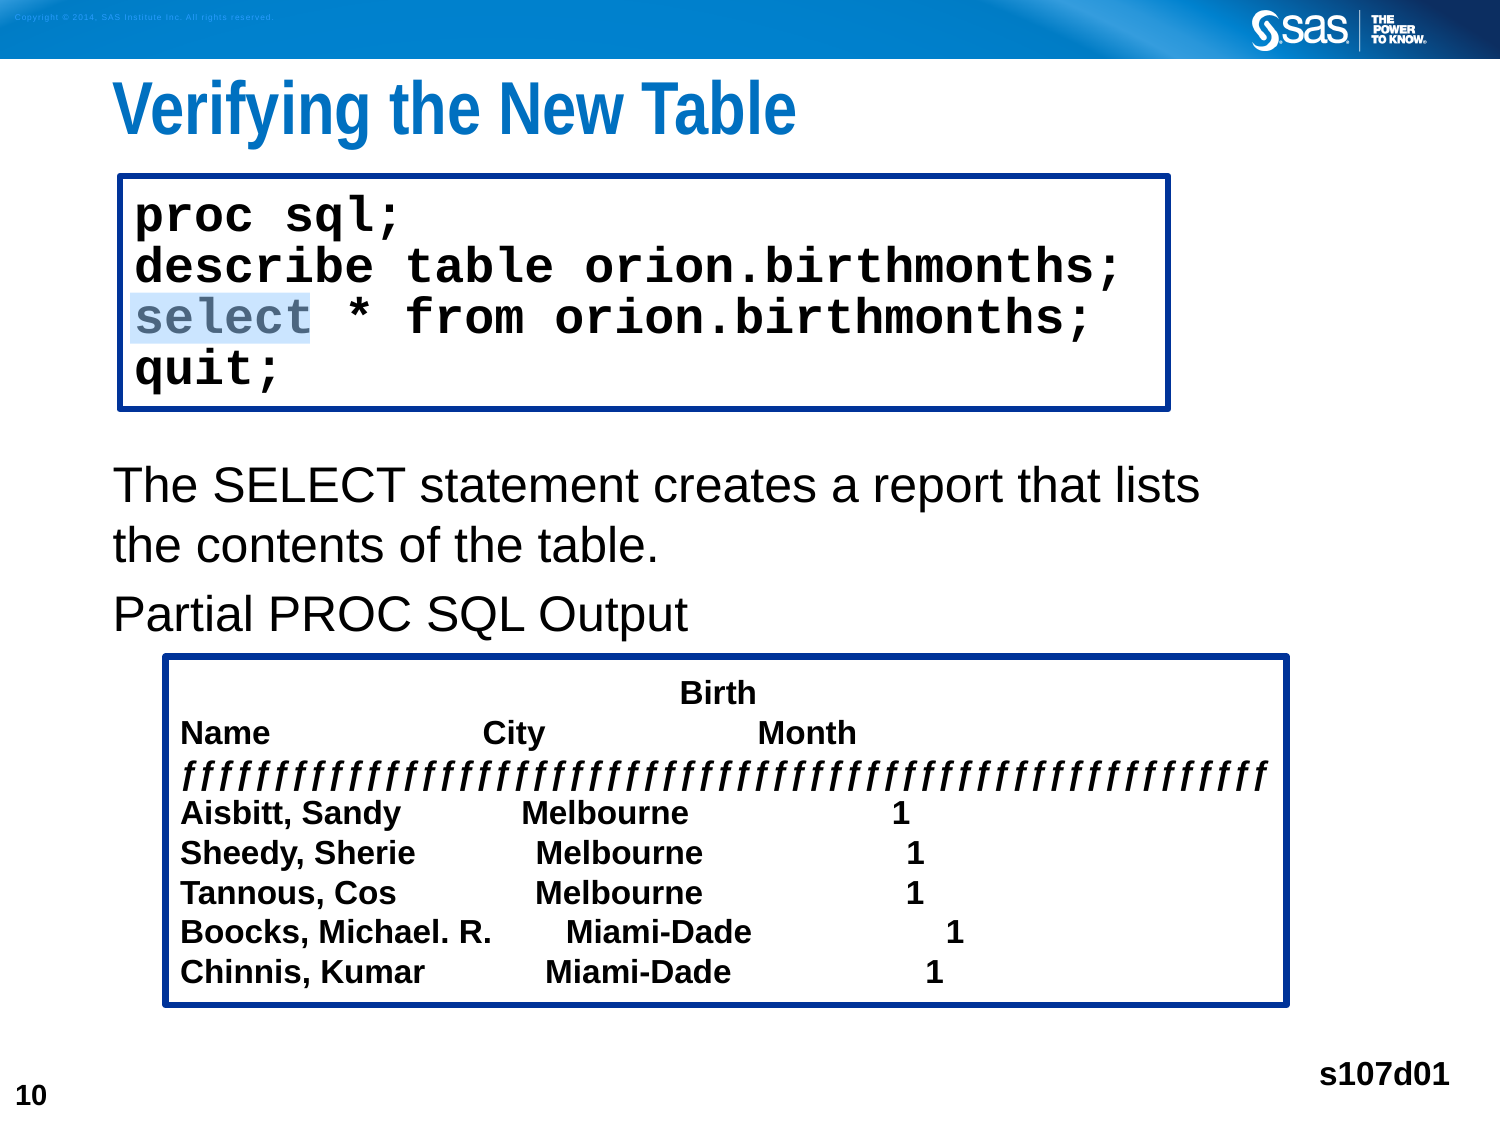

# Verifying the New Table
proc sql;
describe table orion.birthmonths;
select * from orion.birthmonths;
quit;

The SELECT statement creates a report that lists
the contents of the table.
Partial PROC SQL Output

                                                      Birth
Name                       City                       Month
ƒƒƒƒƒƒƒƒƒƒƒƒƒƒƒƒƒƒƒƒƒƒƒƒƒƒƒƒƒƒƒƒƒƒƒƒƒƒƒƒƒƒƒƒƒƒƒƒƒƒƒƒƒƒƒƒƒƒƒ
Aisbitt, Sandy             Melbourne                      1
Sheedy, Sherie             Melbourne                      1
Tannous, Cos               Melbourne                      1
Boocks, Michael. R.        Miami-Dade                     1
Chinnis, Kumar             Miami-Dade                     1
s107d01